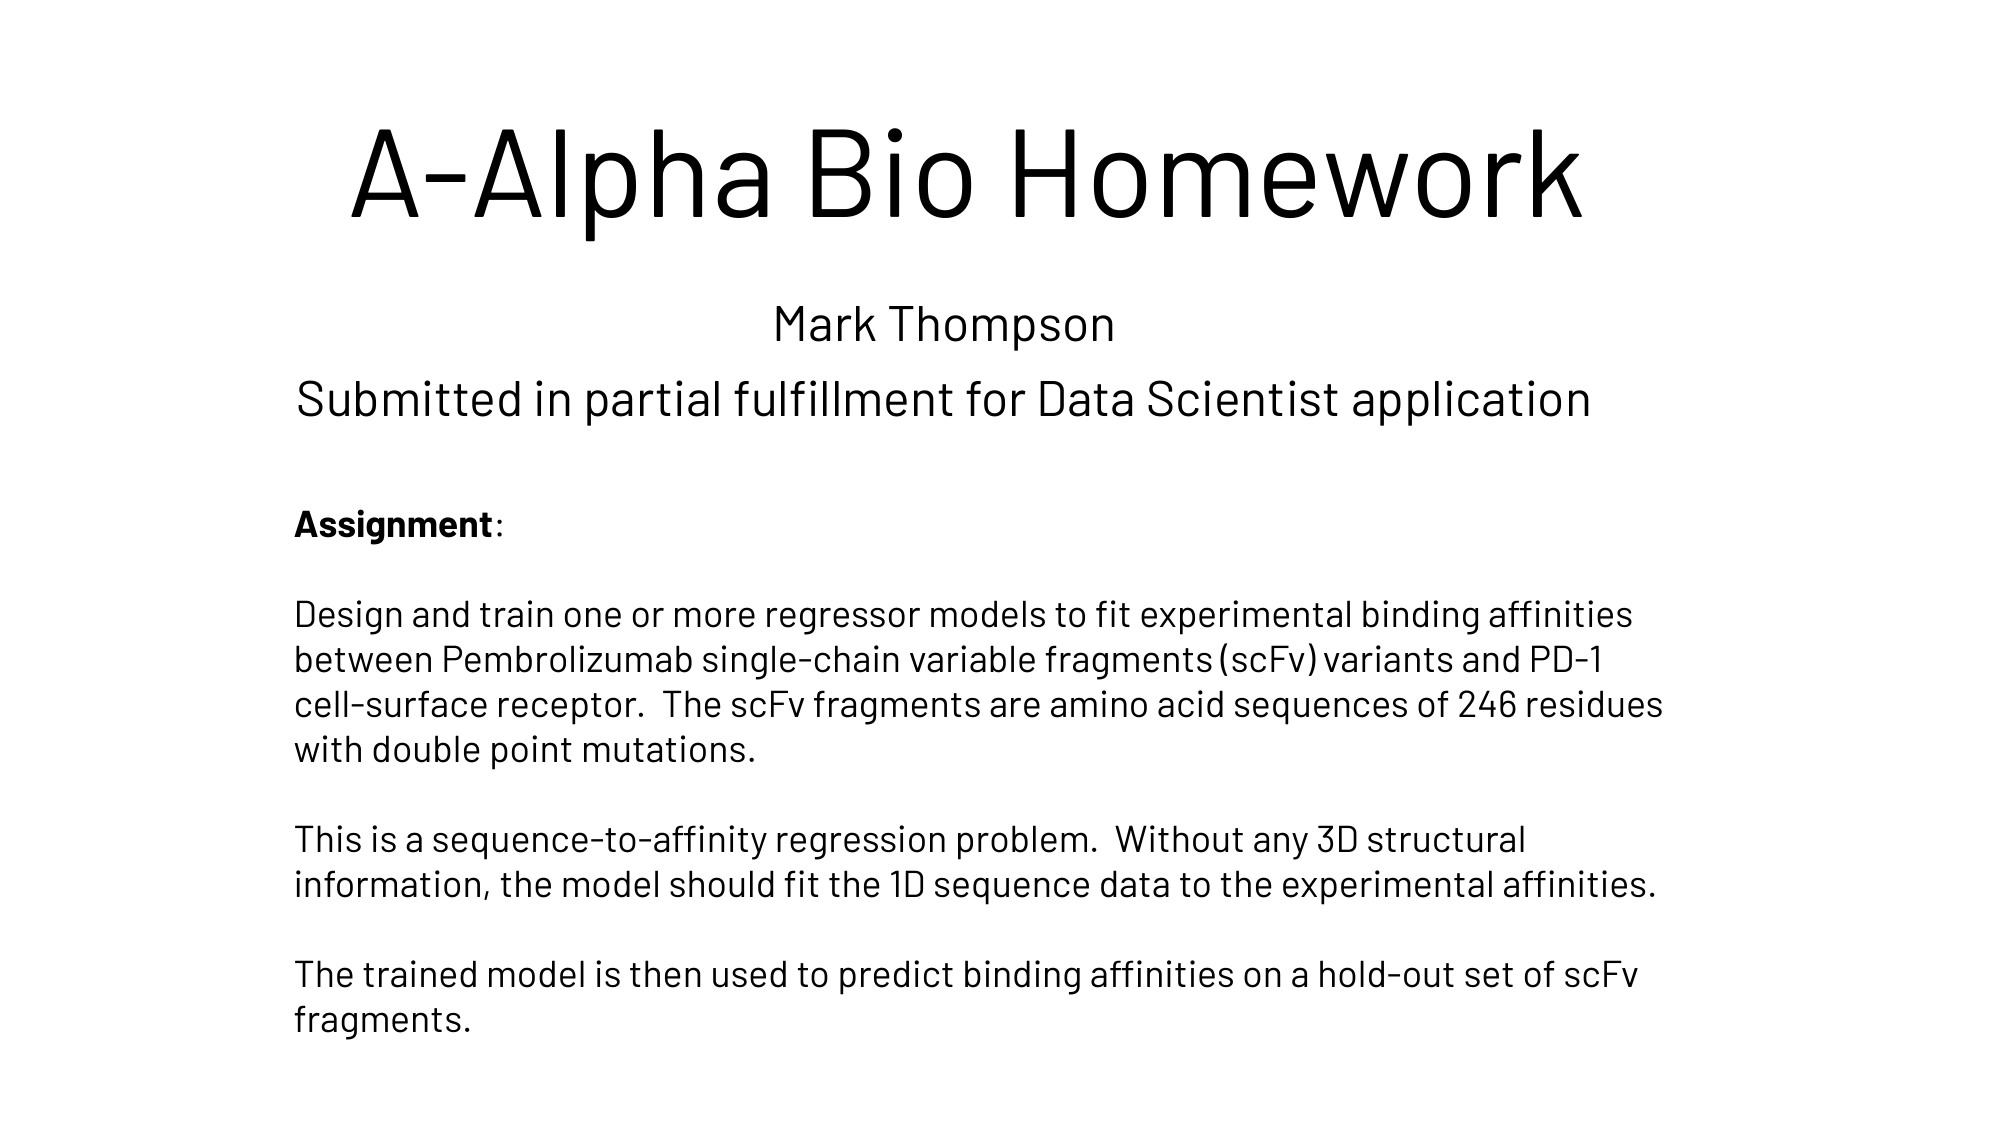

# A-Alpha Bio Homework
Mark Thompson
Submitted in partial fulfillment for Data Scientist application

Assignment:

Design and train one or more regressor models to fit experimental binding affinities between Pembrolizumab single-chain variable fragments (scFv) variants and PD-1 cell-surface receptor.  The scFv fragments are amino acid sequences of 246 residues with double point mutations.

This is a sequence-to-affinity regression problem.  Without any 3D structural information, the model should fit the 1D sequence data to the experimental affinities.

The trained model is then used to predict binding affinities on a hold-out set of scFv fragments.